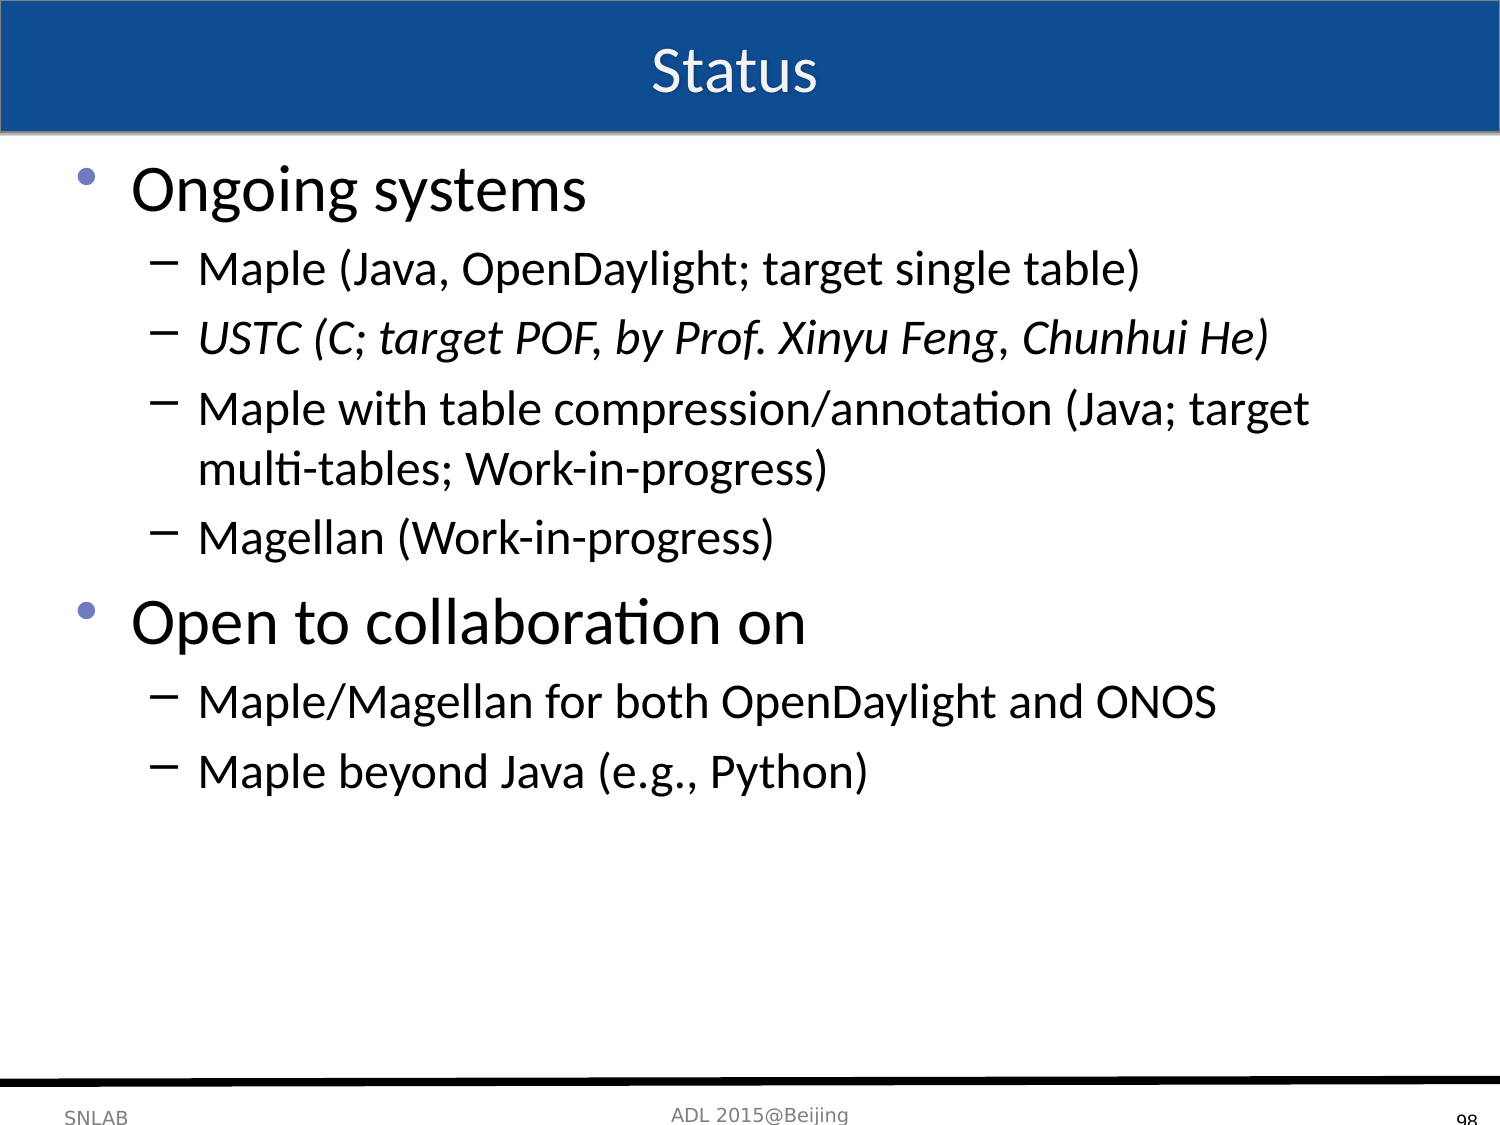

# Status
Ongoing systems
Maple (Java, OpenDaylight; target single table)
USTC (C; target POF, by Prof. Xinyu Feng, Chunhui He)
Maple with table compression/annotation (Java; target multi-tables; Work-in-progress)
Magellan (Work-in-progress)
Open to collaboration on
Maple/Magellan for both OpenDaylight and ONOS
Maple beyond Java (e.g., Python)
98